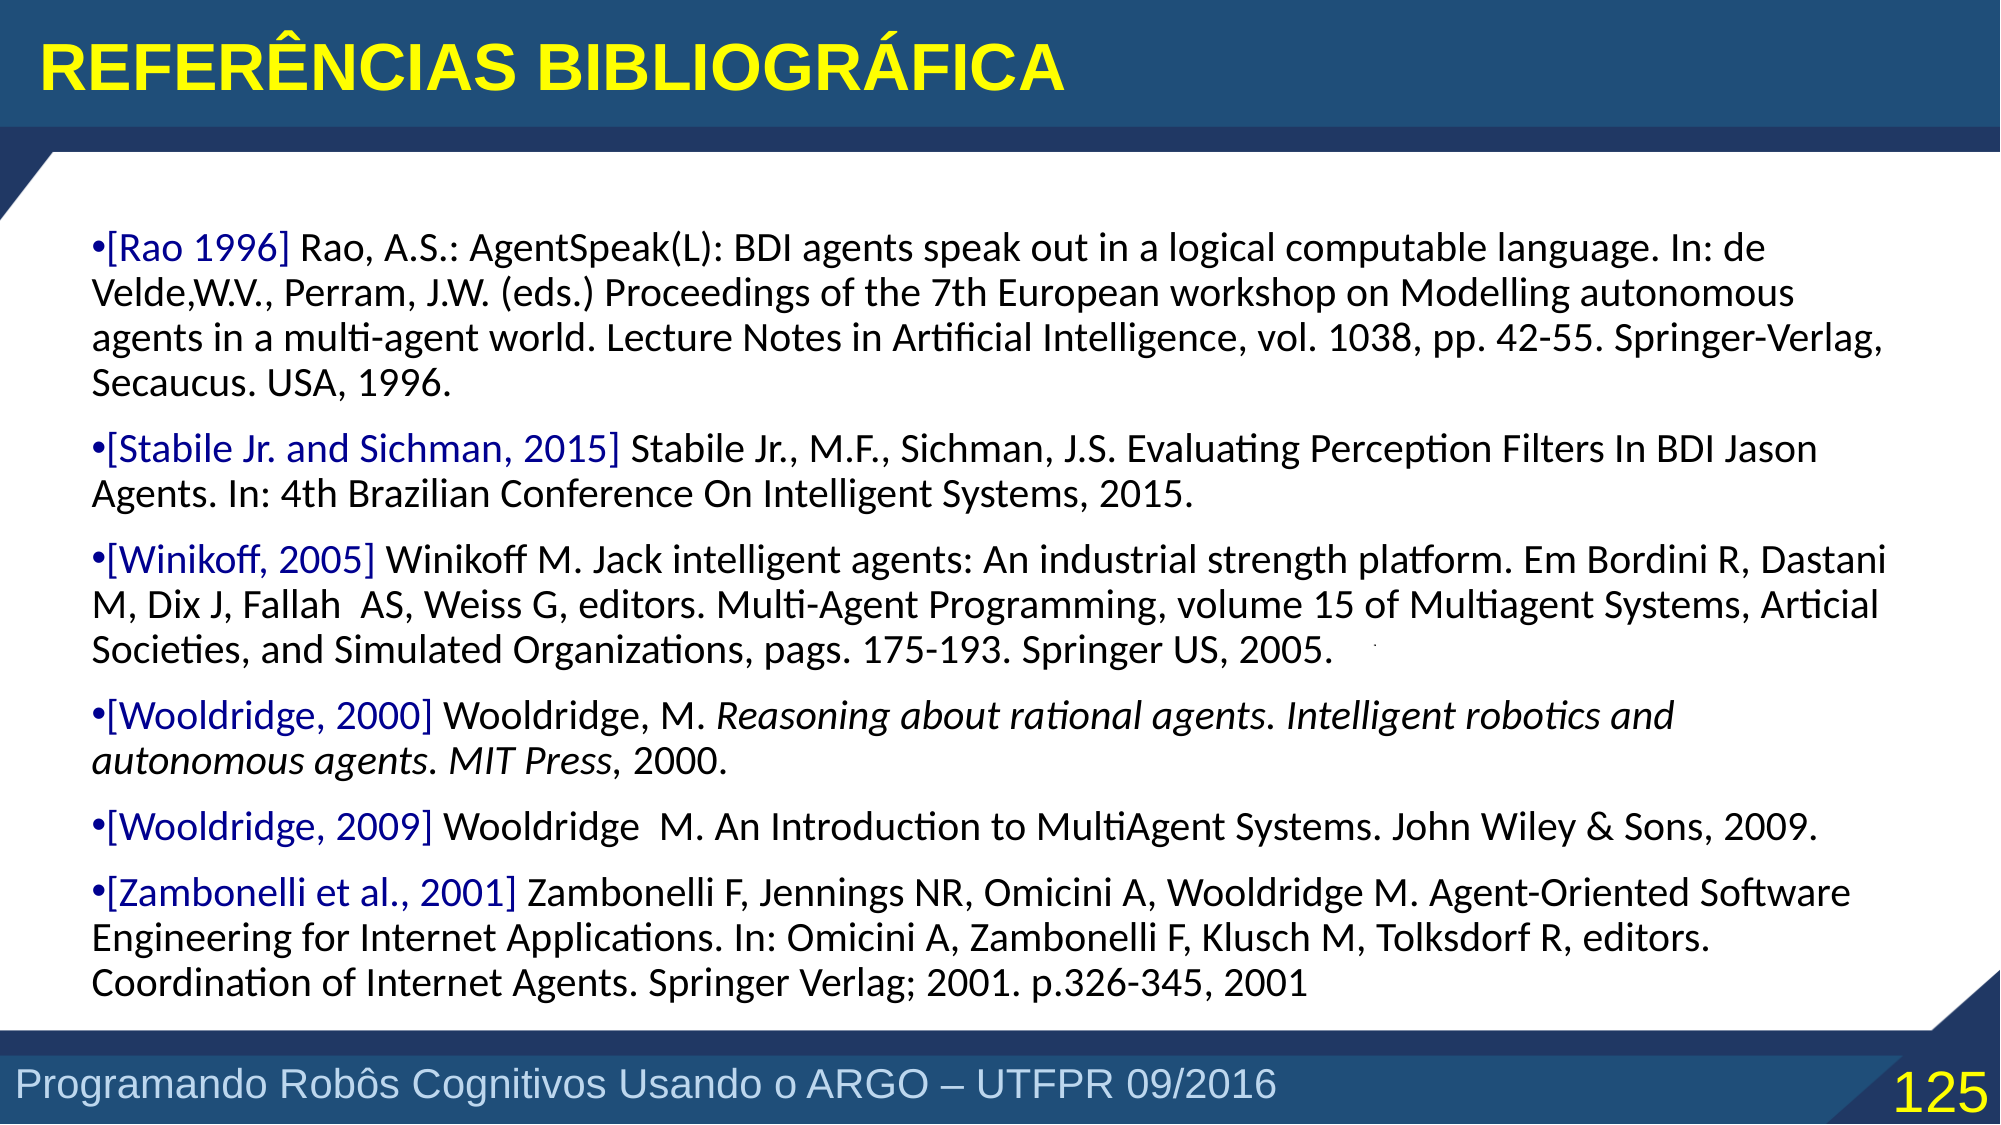

REFERÊNCIAS BIBLIOGRÁFICA
[Rao 1996] Rao, A.S.: AgentSpeak(L): BDI agents speak out in a logical computable language. In: de Velde,W.V., Perram, J.W. (eds.) Proceedings of the 7th European workshop on Modelling autonomous agents in a multi-agent world. Lecture Notes in Artificial Intelligence, vol. 1038, pp. 42-55. Springer-Verlag, Secaucus. USA, 1996.
[Stabile Jr. and Sichman, 2015] Stabile Jr., M.F., Sichman, J.S. Evaluating Perception Filters In BDI Jason Agents. In: 4th Brazilian Conference On Intelligent Systems, 2015.
[Winikoff, 2005] Winikoff M. Jack intelligent agents: An industrial strength platform. Em Bordini R, Dastani M, Dix J, Fallah  AS, Weiss G, editors. Multi-Agent Programming, volume 15 of Multiagent Systems, Articial Societies, and Simulated Organizations, pags. 175-193. Springer US, 2005.
[Wooldridge, 2000] Wooldridge, M. Reasoning about rational agents. Intelligent robotics and autonomous agents. MIT Press, 2000.
[Wooldridge, 2009] Wooldridge  M. An Introduction to MultiAgent Systems. John Wiley & Sons, 2009.
[Zambonelli et al., 2001] Zambonelli F, Jennings NR, Omicini A, Wooldridge M. Agent-Oriented Software Engineering for Internet Applications. In: Omicini A, Zambonelli F, Klusch M, Tolksdorf R, editors. Coordination of Internet Agents. Springer Verlag; 2001. p.326-345, 2001